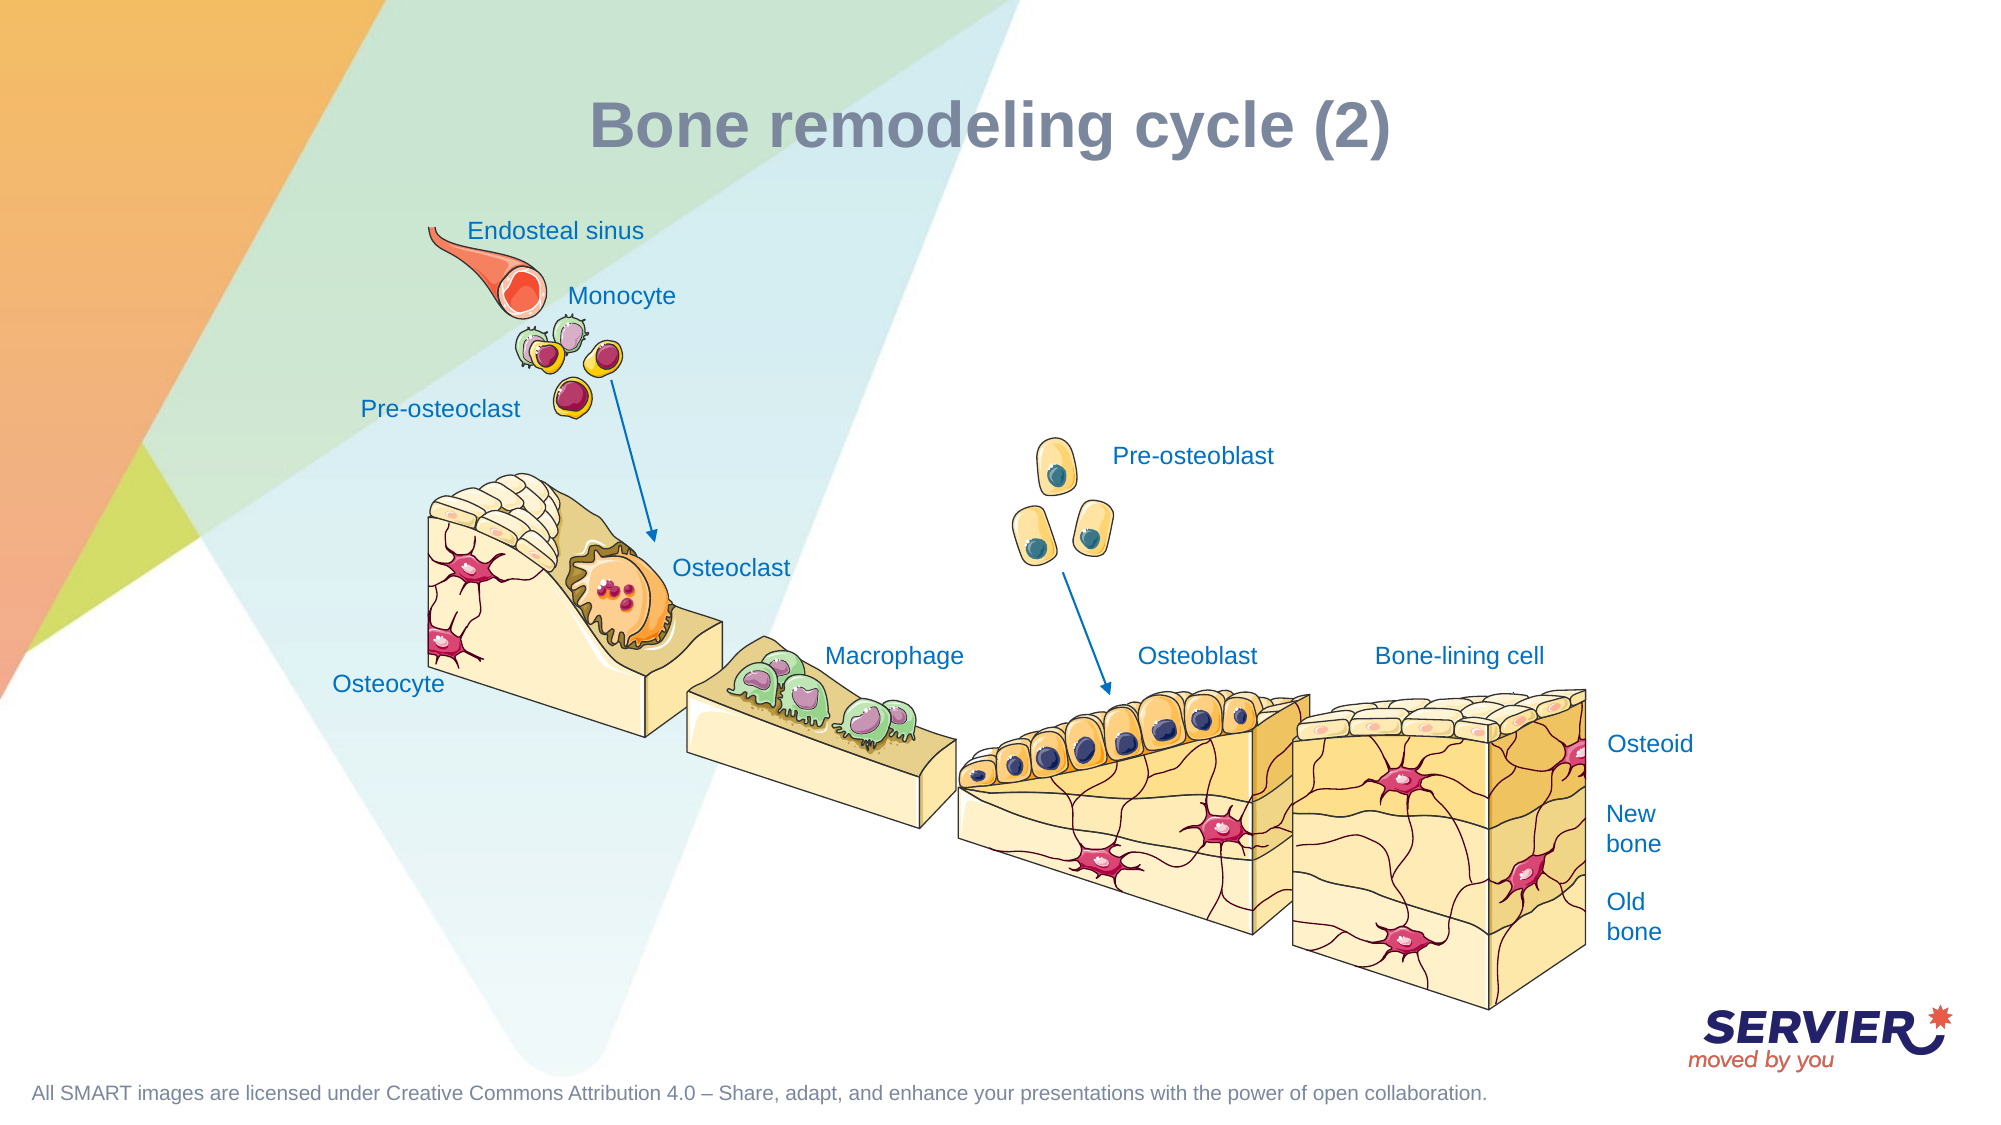

# Bone remodeling cycle (2)
Endosteal sinus

Monocyte

Pre-osteoclast

Pre-osteoblast

Osteoclast

Macrophage
Osteoblast
Bone-lining cell

Osteocyte

Osteoid
New
bone
Old
bone